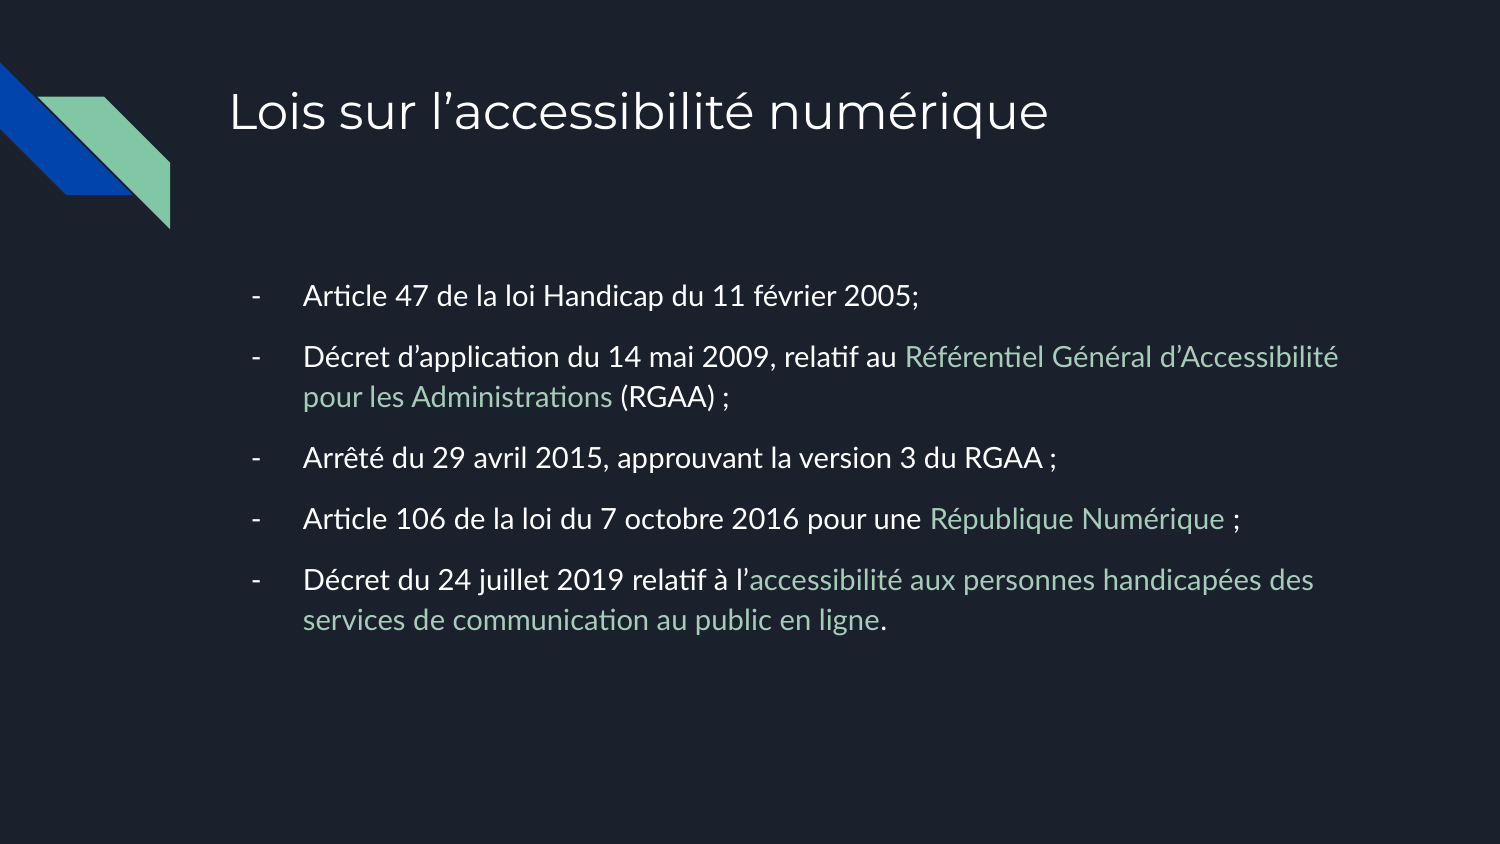

# Lois sur l’accessibilité numérique
Article 47 de la loi Handicap du 11 février 2005;
Décret d’application du 14 mai 2009, relatif au Référentiel Général d’Accessibilité pour les Administrations (RGAA) ;
Arrêté du 29 avril 2015, approuvant la version 3 du RGAA ;
Article 106 de la loi du 7 octobre 2016 pour une République Numérique ;
Décret du 24 juillet 2019 relatif à l’accessibilité aux personnes handicapées des services de communication au public en ligne.